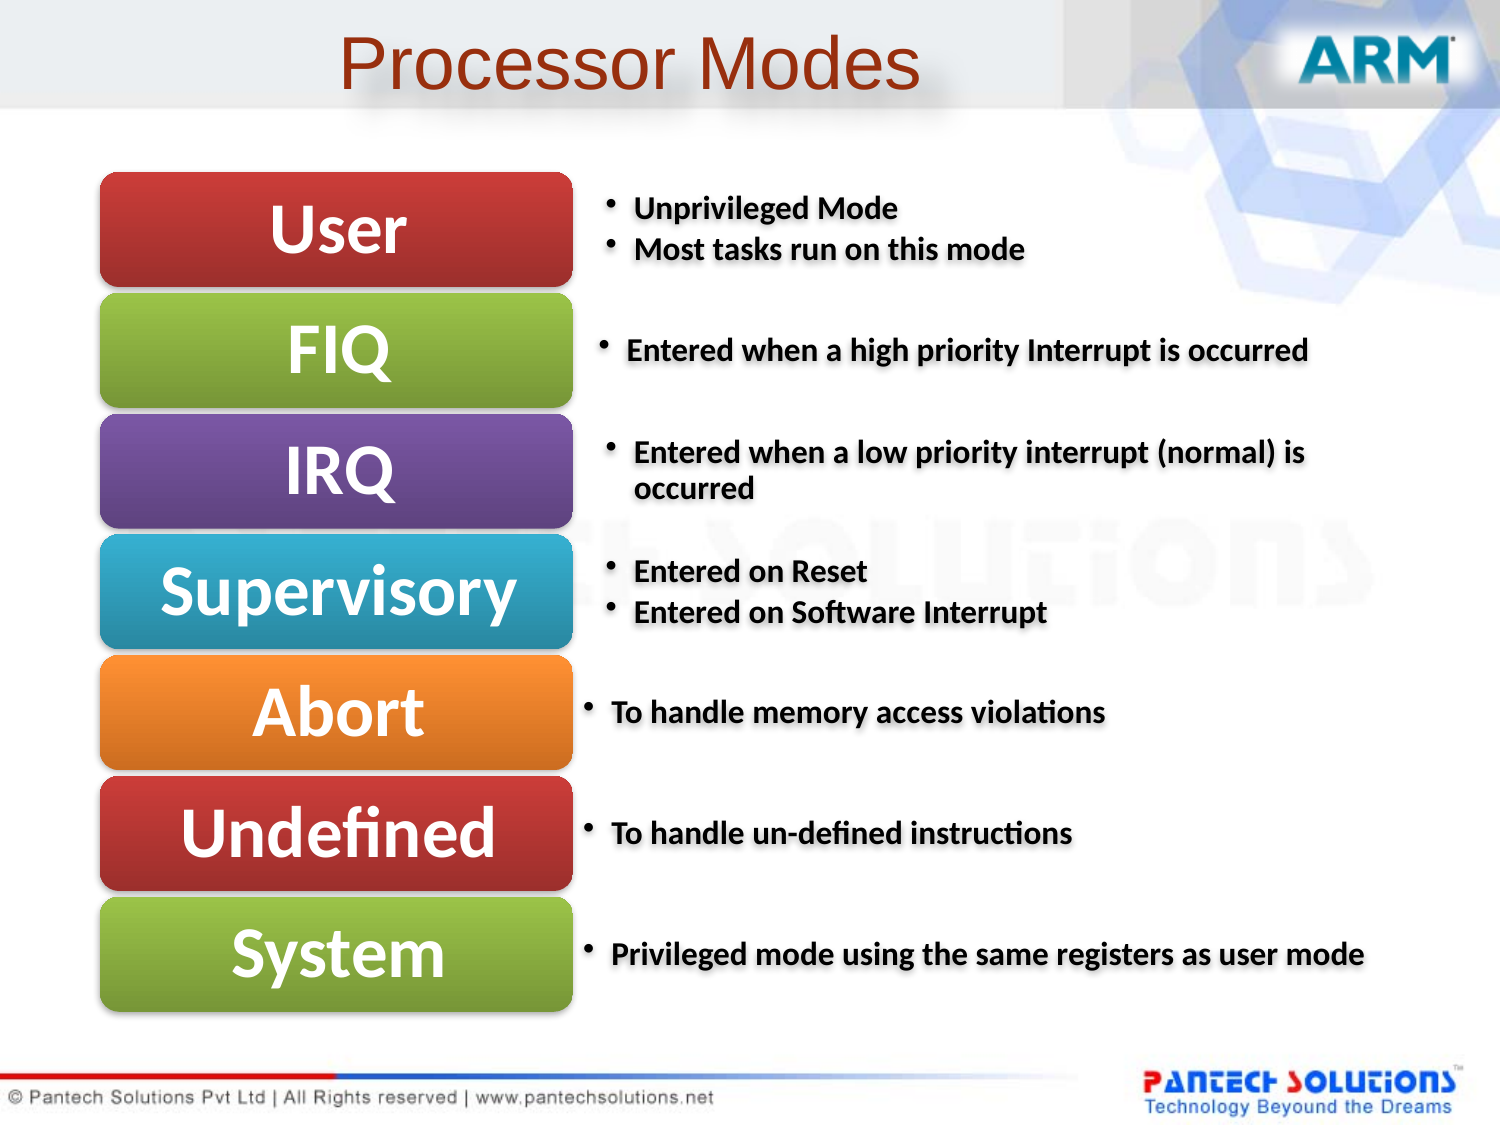

# Processor Modes

Unprivileged Mode
Most tasks run on this mode
User
Entered when a high priority Interrupt is occurred
FIQ
Entered when a low priority interrupt (normal) is occurred
IRQ
Entered on Reset
Entered on Software Interrupt
Supervisory
To handle memory access violations
Abort
To handle un-defined instructions
Undefined
Privileged mode using the same registers as user mode
System